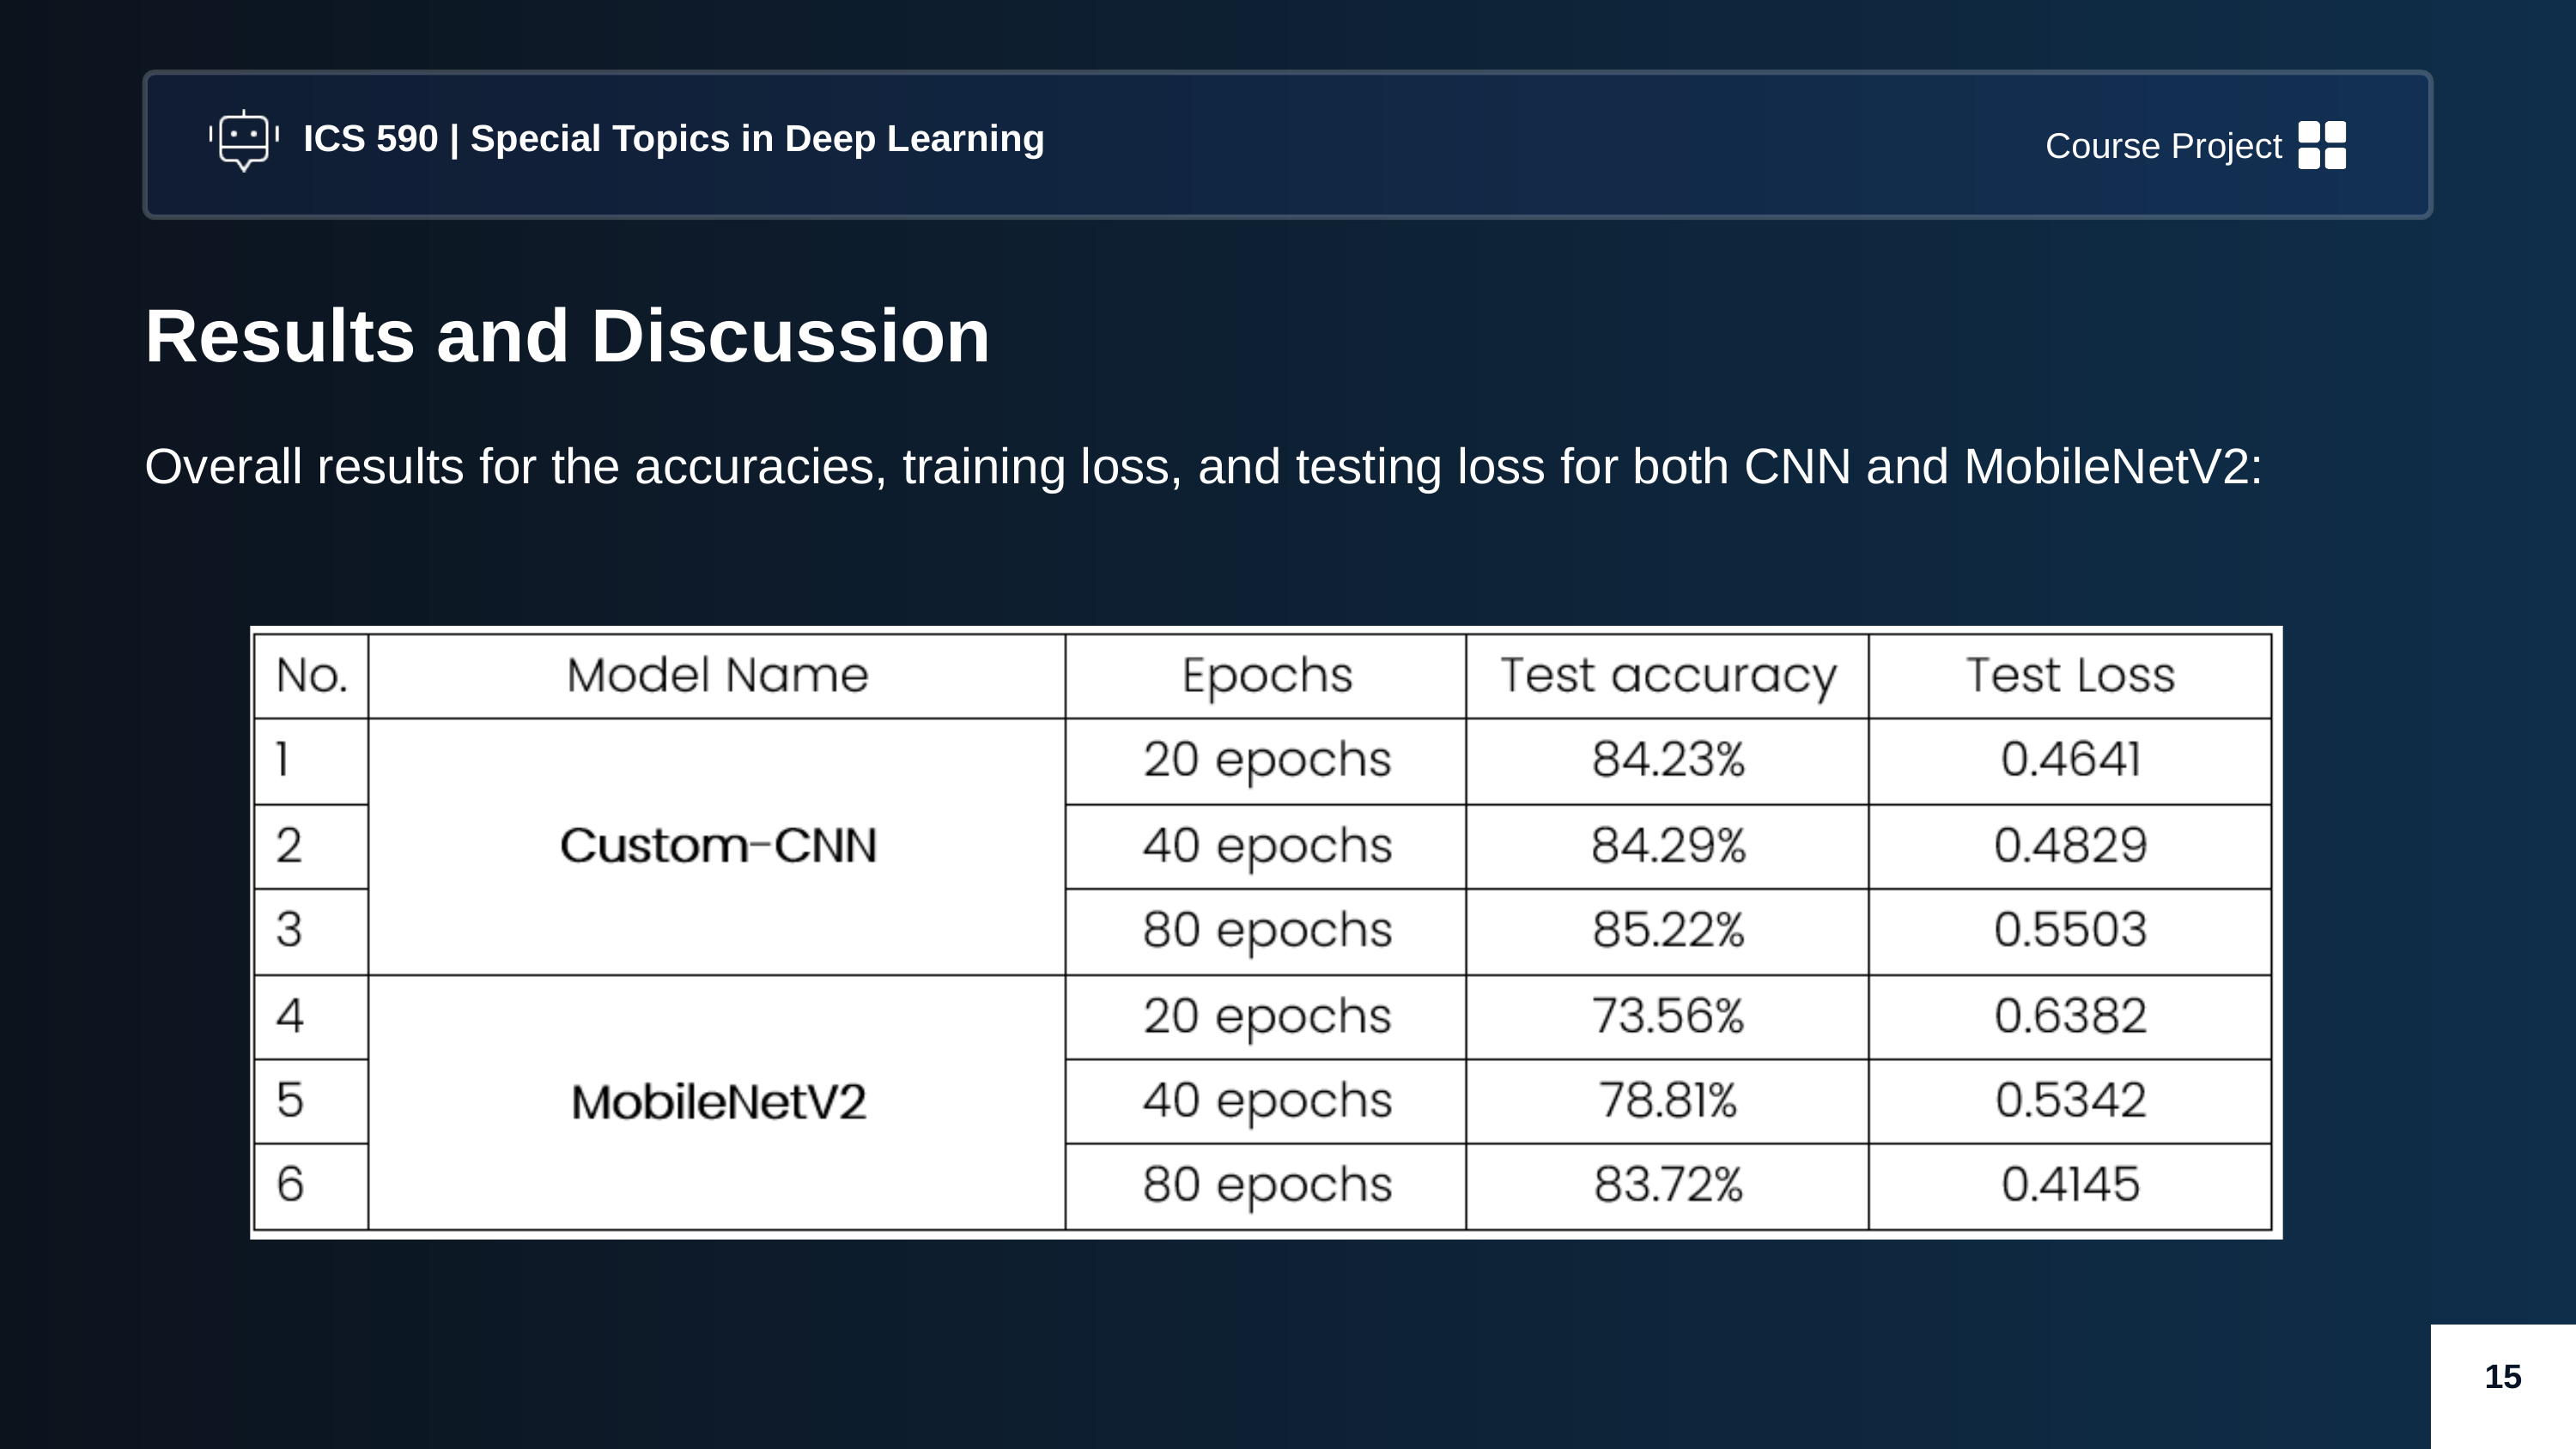

Course Project

ICS 590 | Special Topics in Deep Learning
Results and Discussion
Overall results for the accuracies, training loss, and testing loss for both CNN and MobileNetV2:

15